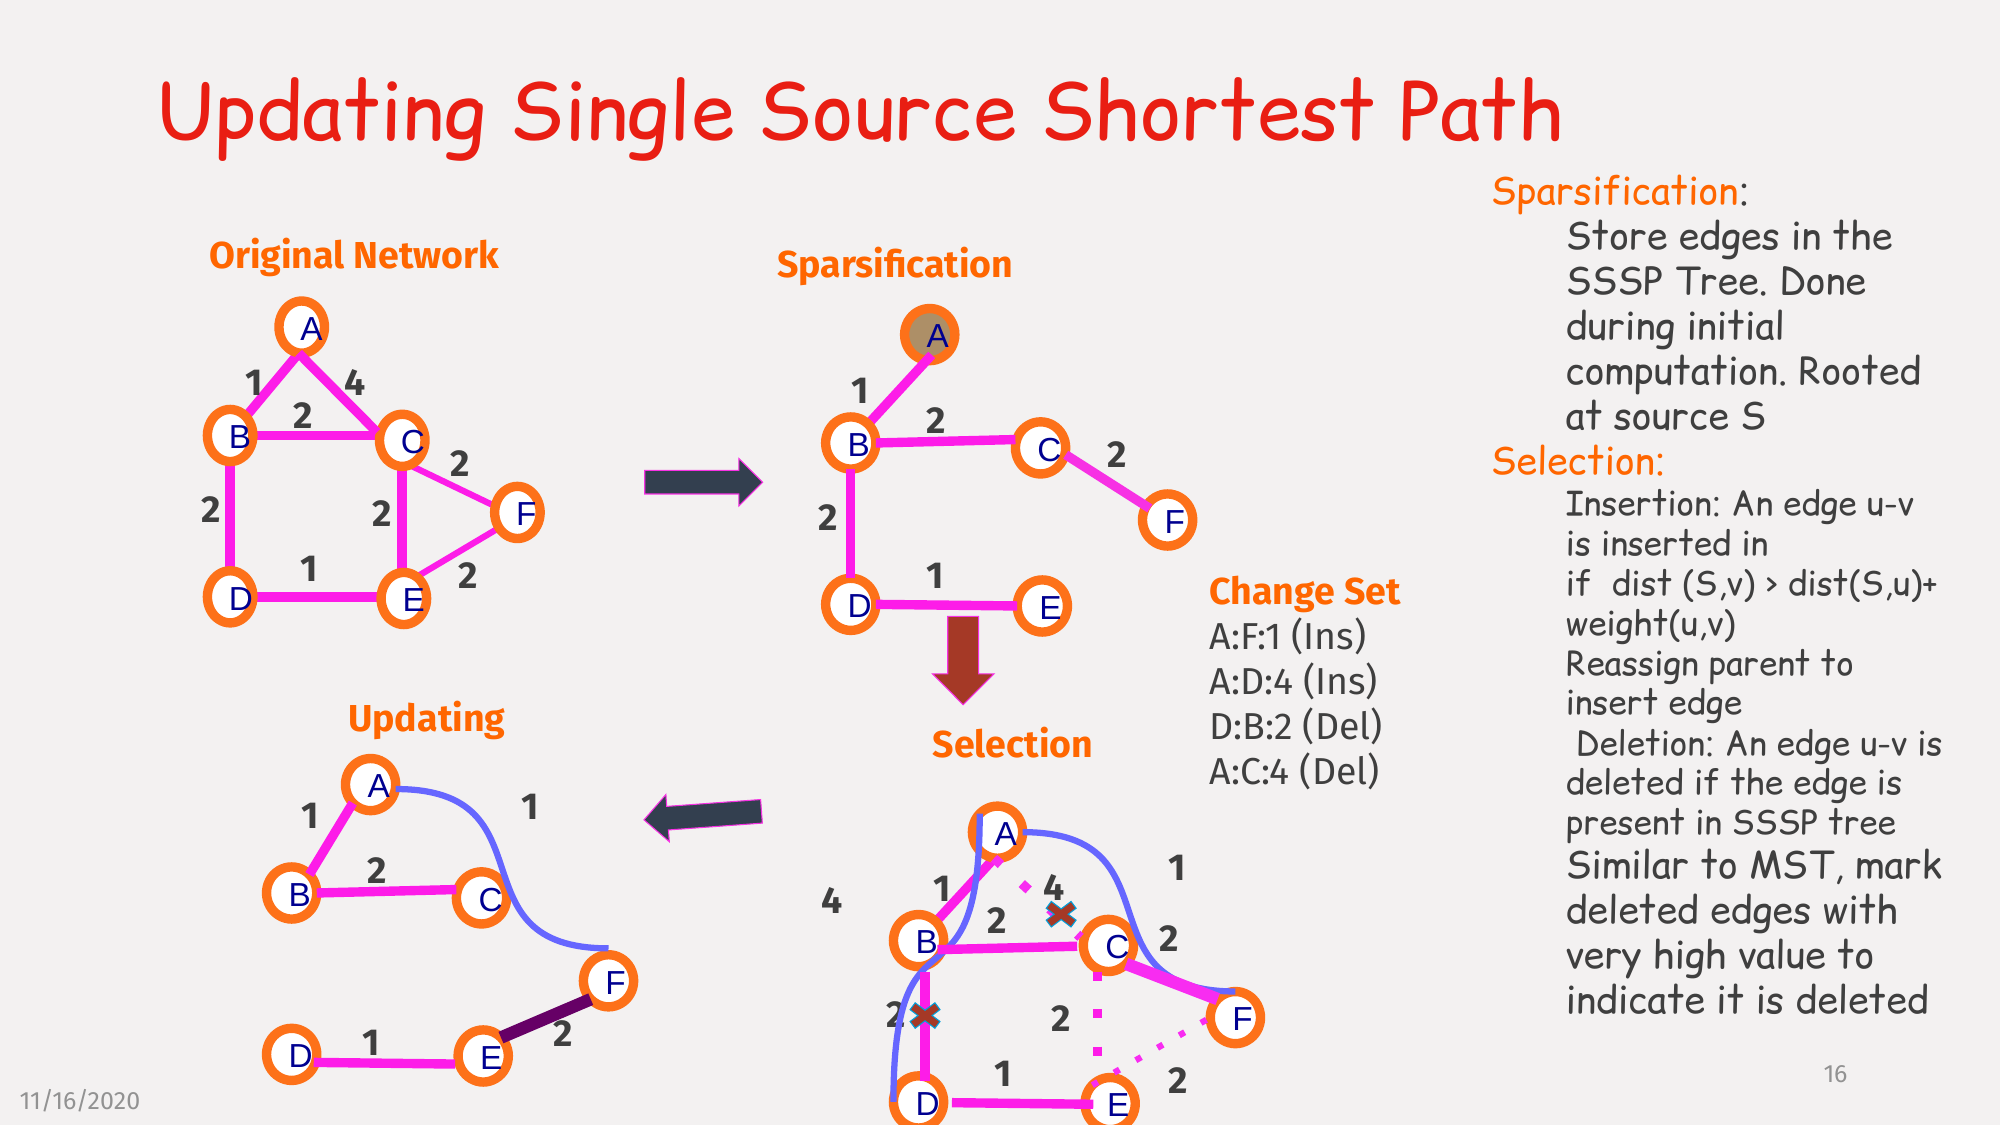

# Updating Single Source Shortest Path
Sparsification:
Store edges in the SSSP Tree. Done during initial computation. Rooted at source S
Selection:
Insertion: An edge u-v is inserted in
if  dist (S,v) > dist(S,u)+ weight(u,v)
Reassign parent to insert edge
 Deletion: An edge u-v is deleted if the edge is present in SSSP tree
Similar to MST, mark deleted edges with very high value to indicate it is deleted

Original Network
A
B
C

F
D
E
4
1
2
2
2
2
1
2
Change Set
A:F:1 (Ins)
A:D:4 (Ins)
D:B:2 (Del)
A:C:4 (Del)

Sparsification
A
1
2
B
C
2
F
1
D
E
2

Selection
A
B
C
F
D
E
4
1
2
2
2
2
1
2
1
4

Updating
A
2
B
C
F
D
E
1
1

2
1
16
11/16/2020